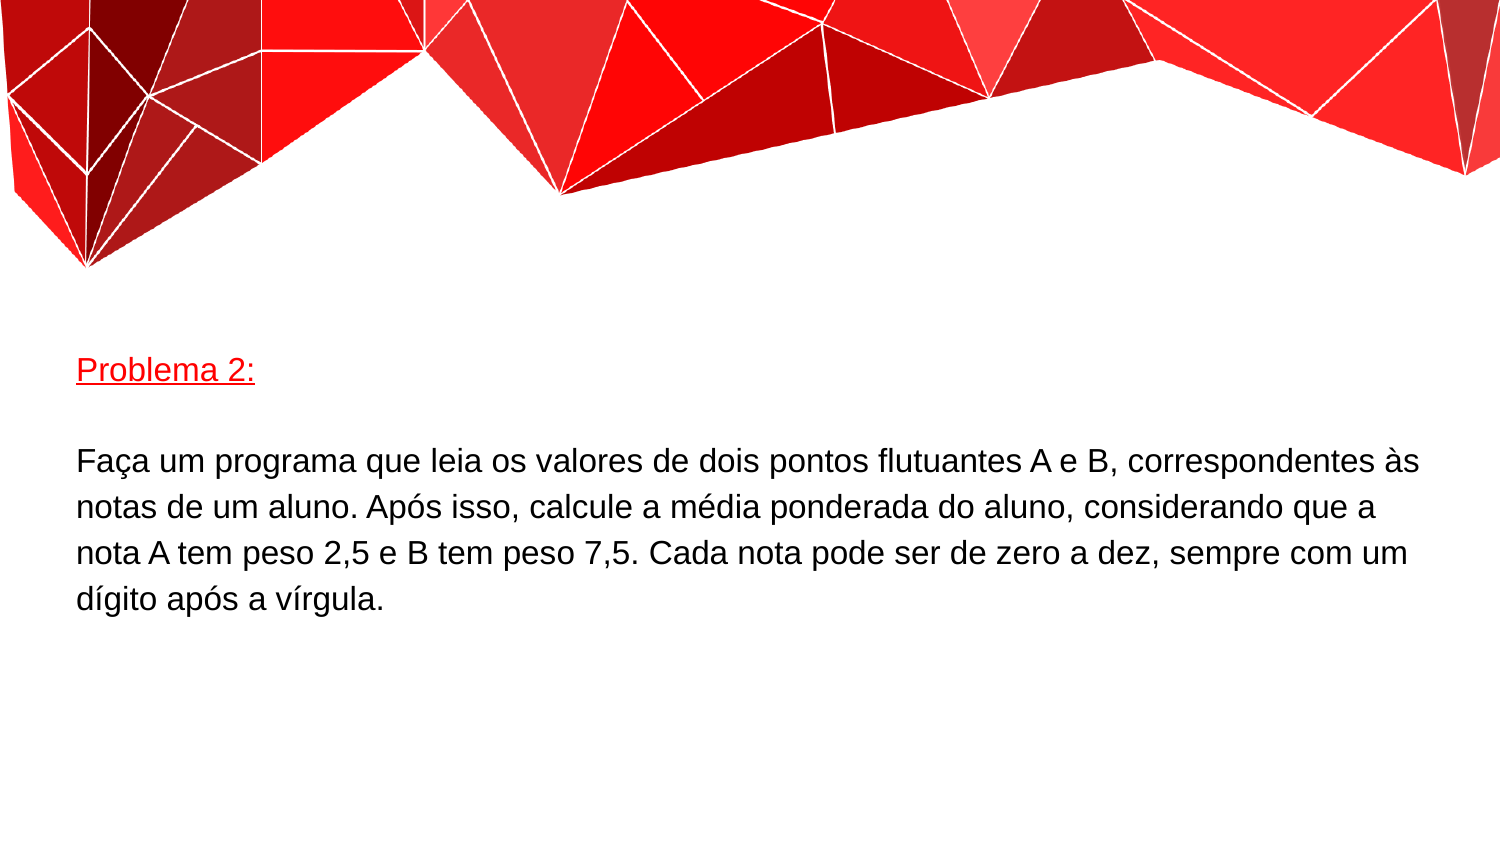

Problema 2:

Faça um programa que leia os valores de dois pontos flutuantes A e B, correspondentes às notas de um aluno. Após isso, calcule a média ponderada do aluno, considerando que a nota A tem peso 2,5 e B tem peso 7,5. Cada nota pode ser de zero a dez, sempre com um dígito após a vírgula.